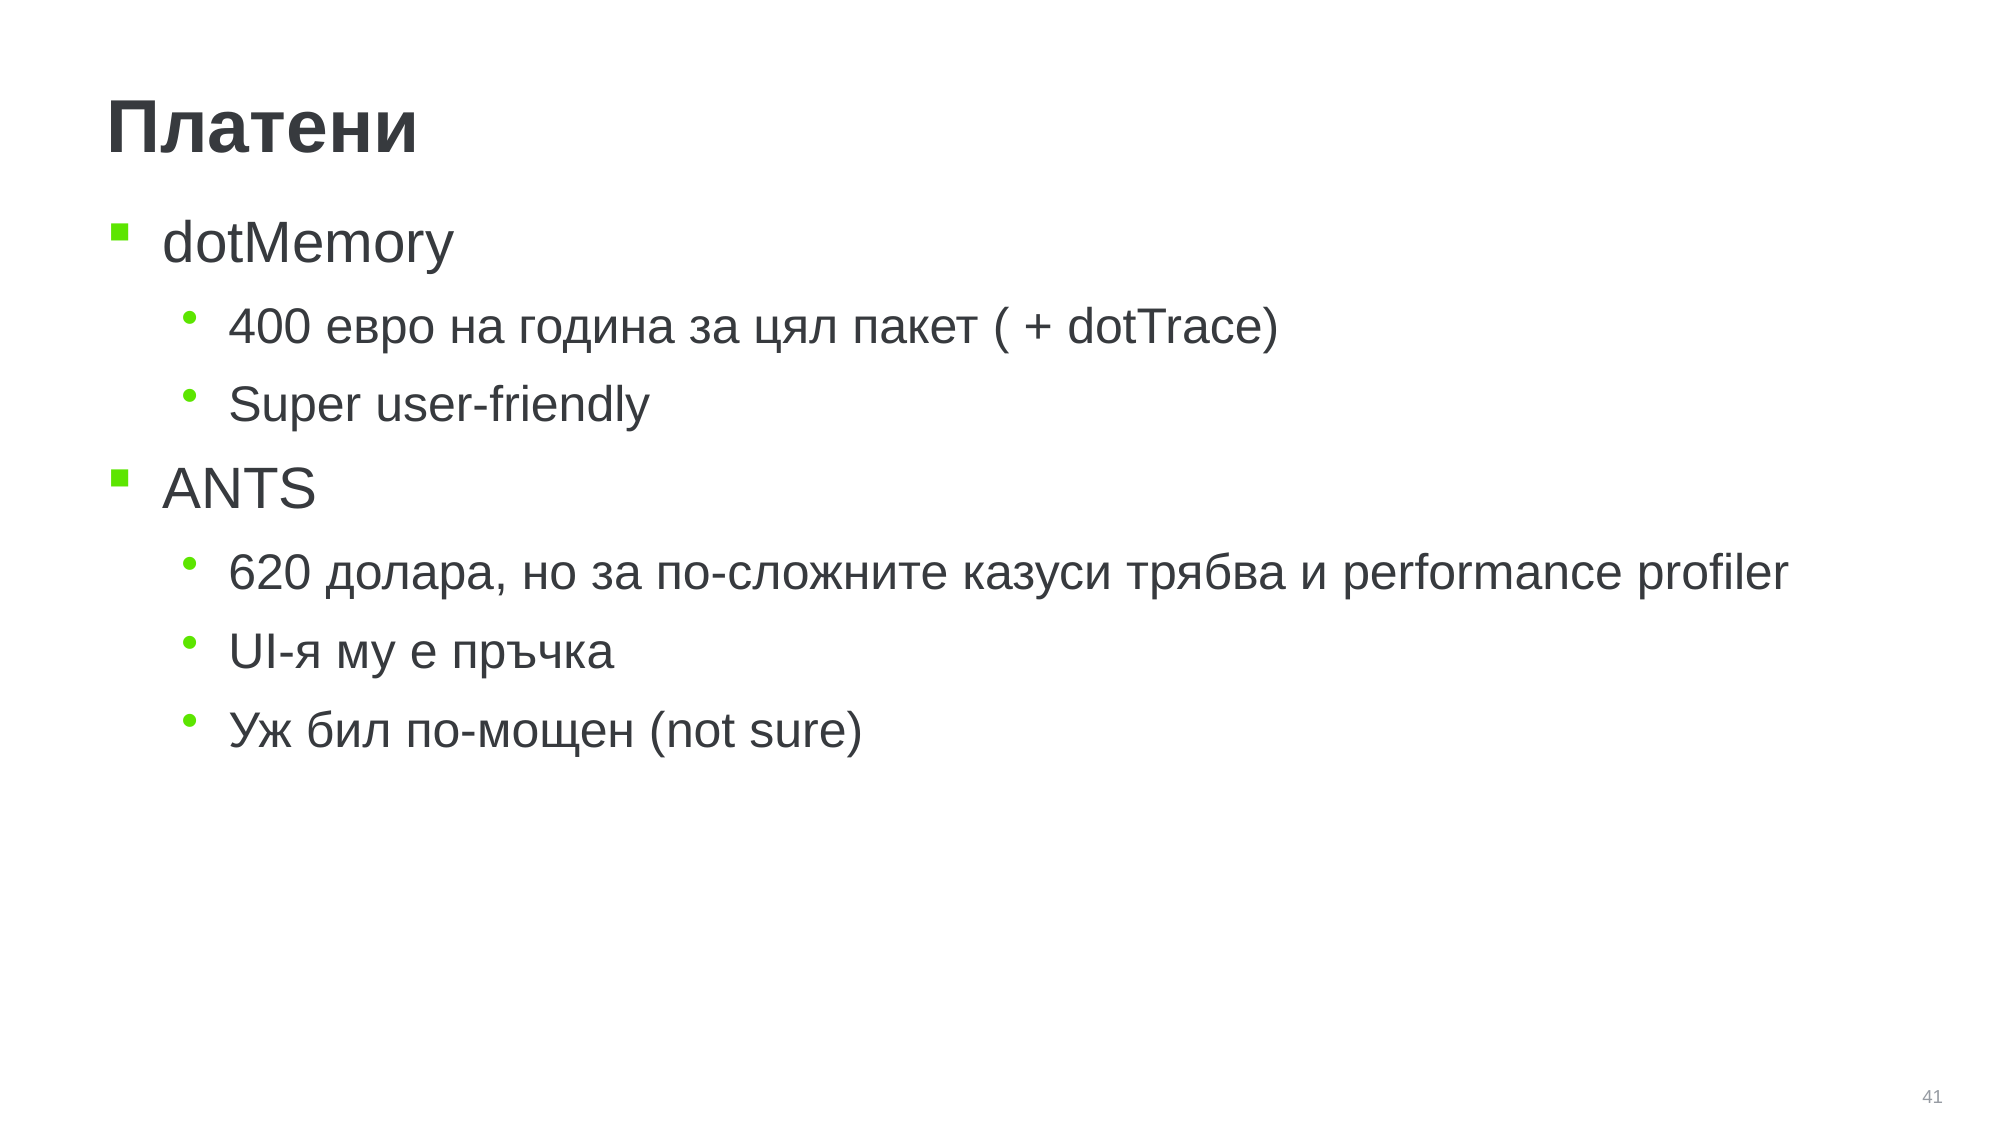

# Платени
dotMemory
400 евро на година за цял пакет ( + dotTrace)
Super user-friendly
ANTS
620 долара, но за по-сложните казуси трябва и performance profiler
UI-я му е пръчка
Уж бил по-мощен (not sure)